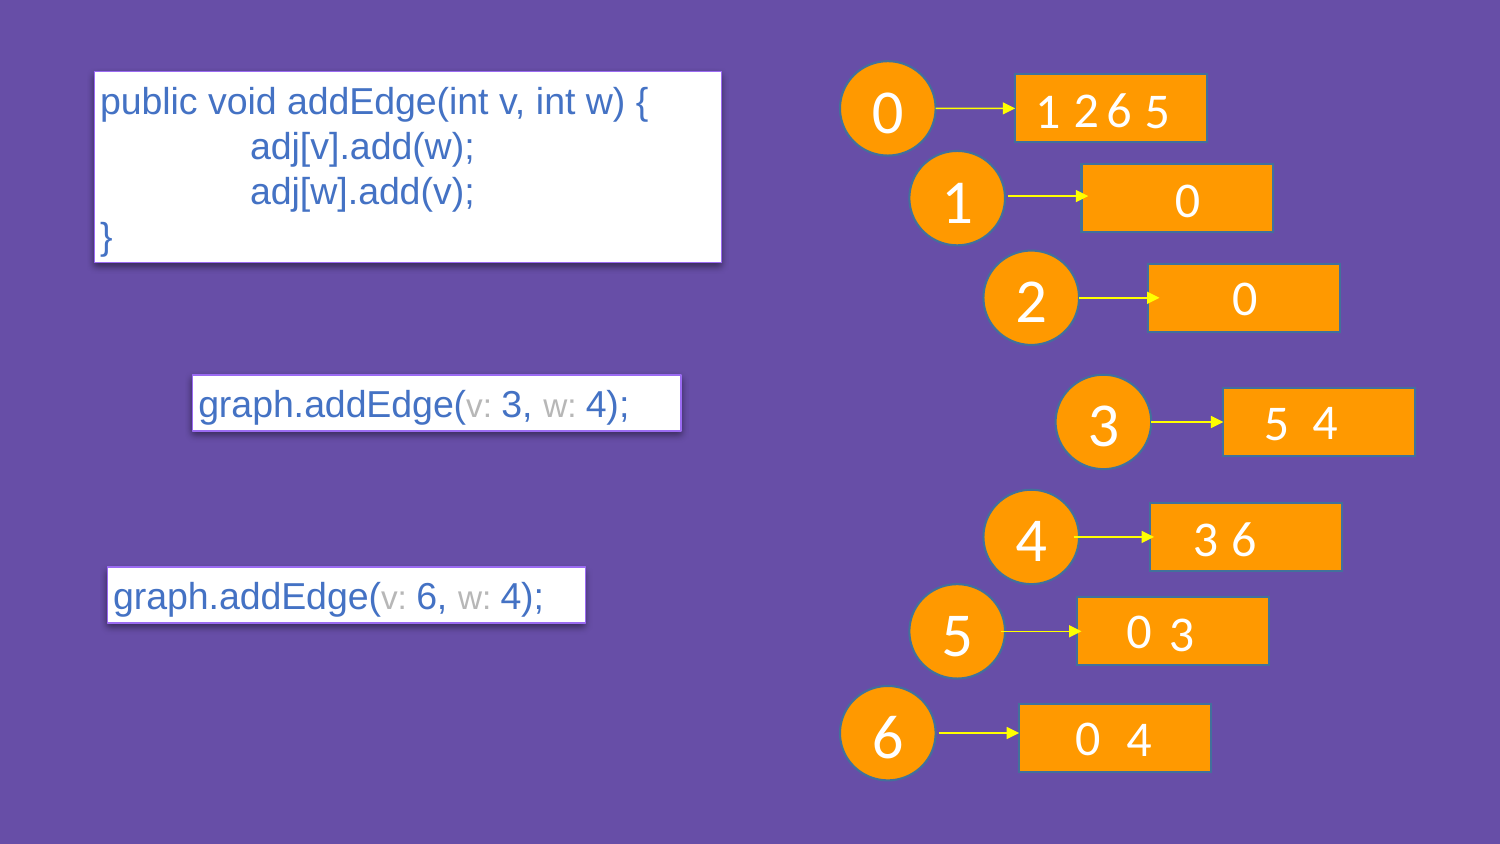

0
public void addEdge(int v, int w) {        	adj[v].add(w);
	adj[w].add(v);
}
2
6
1
5

1
0

2
0

3
graph.addEdge(v: 3, w: 4);
4
5

4
6
3

graph.addEdge(v: 6, w: 4);
5
0
3

6
0
4